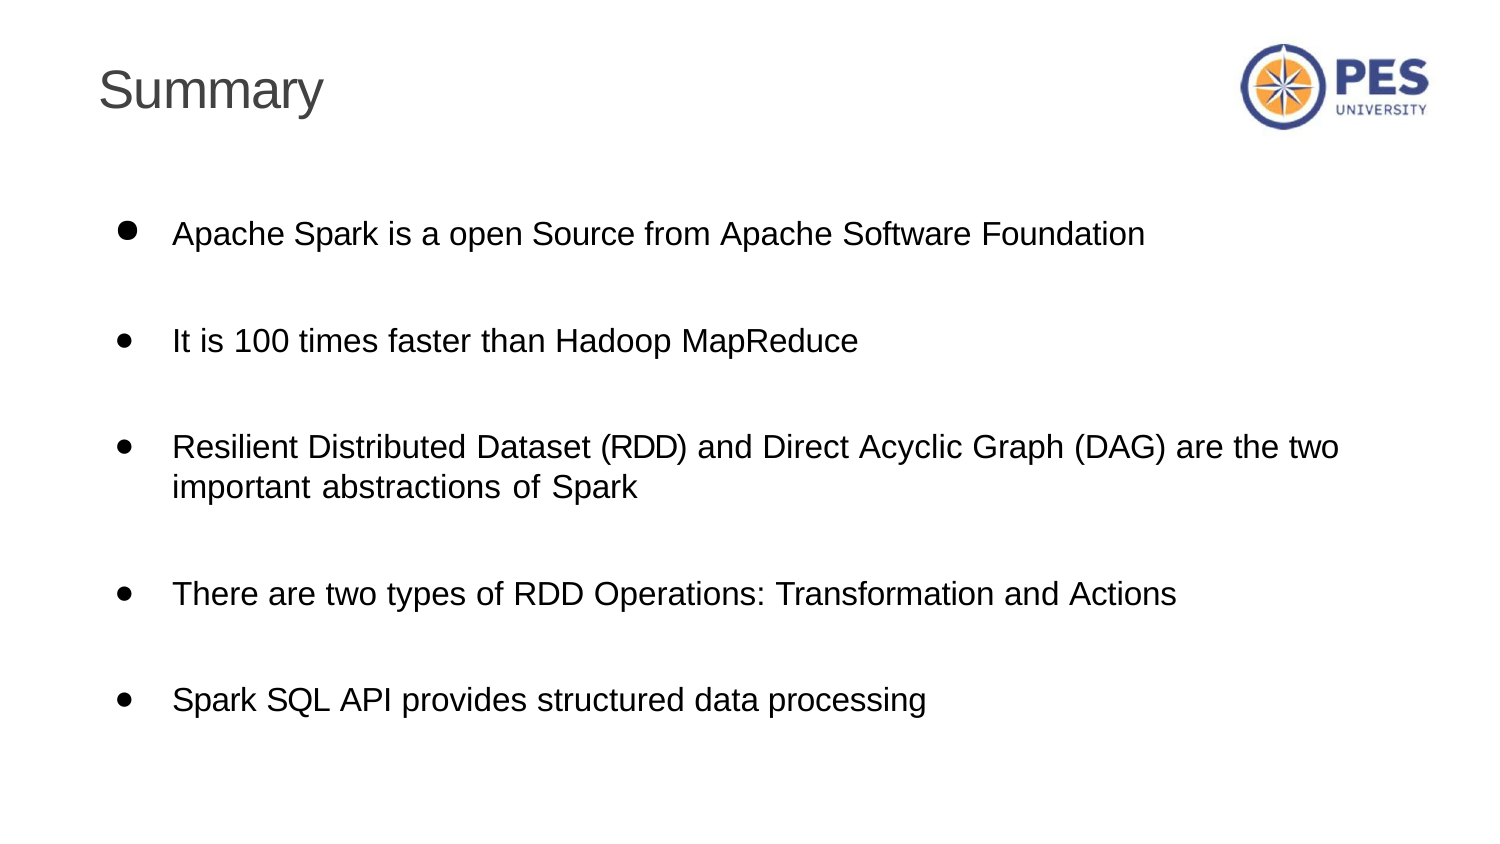

# Summary
Apache Spark is a open Source from Apache Software Foundation

It is 100 times faster than Hadoop MapReduce

Resilient Distributed Dataset (RDD) and Direct Acyclic Graph (DAG) are the two important abstractions of Spark

There are two types of RDD Operations: Transformation and Actions

Spark SQL API provides structured data processing